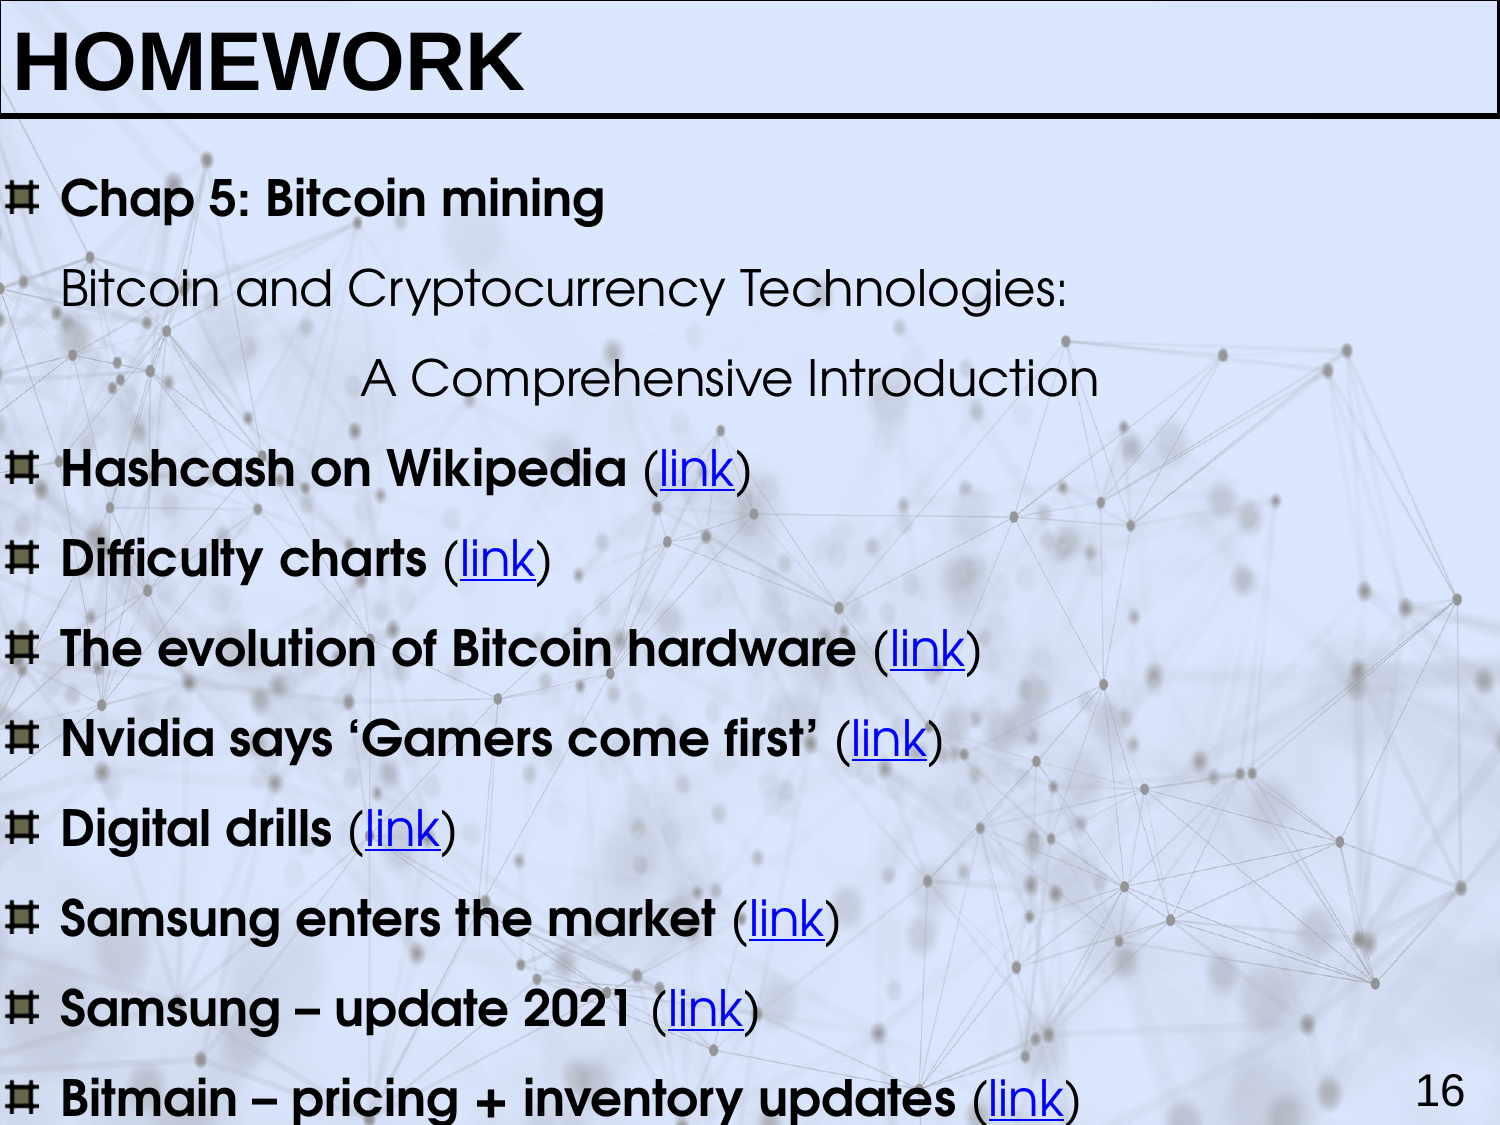

Homework
Chap 5: Bitcoin mining
Bitcoin and Cryptocurrency Technologies:
		A Comprehensive Introduction
Hashcash on Wikipedia (link)
Difficulty charts (link)
The evolution of Bitcoin hardware (link)
Nvidia says ‘Gamers come first’ (link)
Digital drills (link)
Samsung enters the market (link)
Samsung – update 2021 (link)
Bitmain – pricing + inventory updates (link)
16